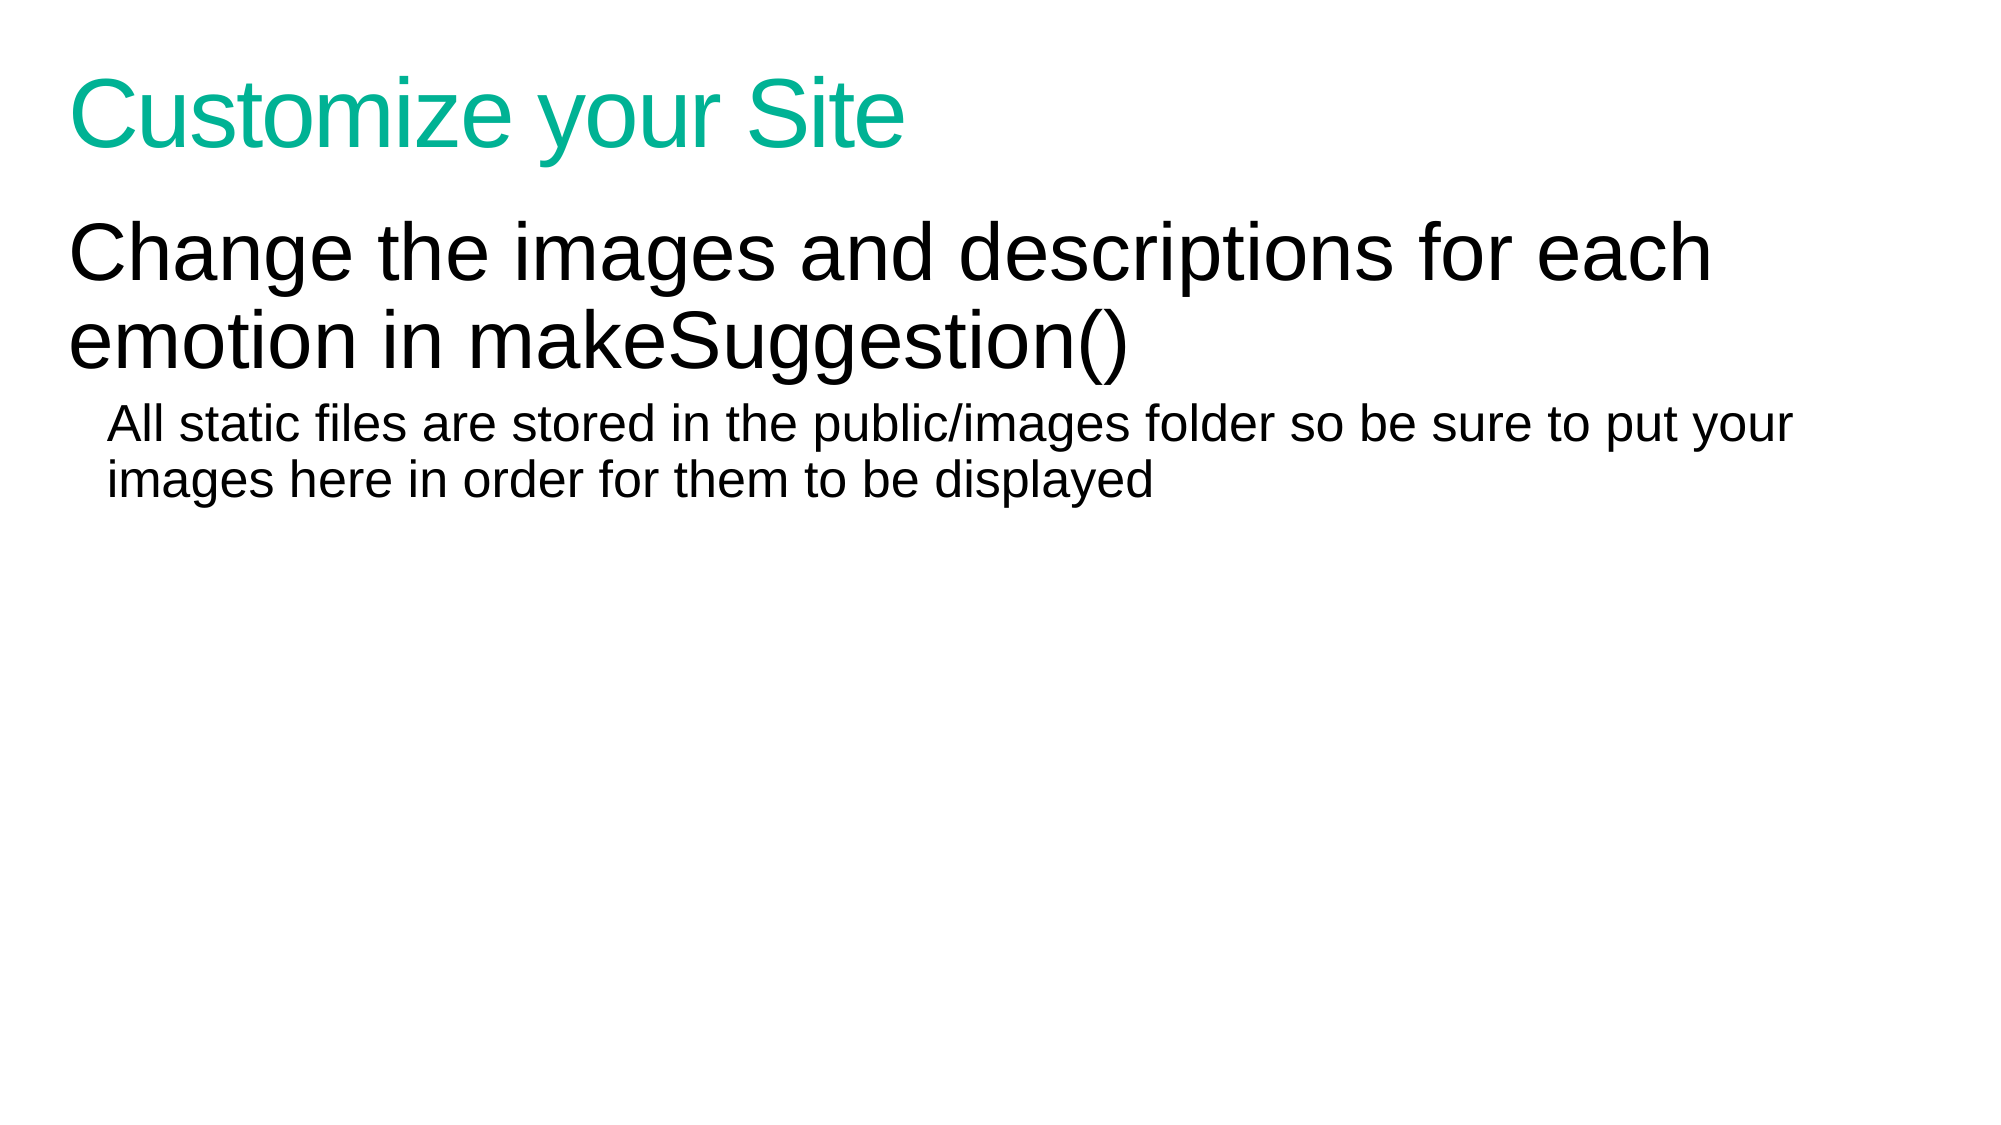

# Customize your Site
Change the images and descriptions for each emotion in makeSuggestion()
All static files are stored in the public/images folder so be sure to put your images here in order for them to be displayed